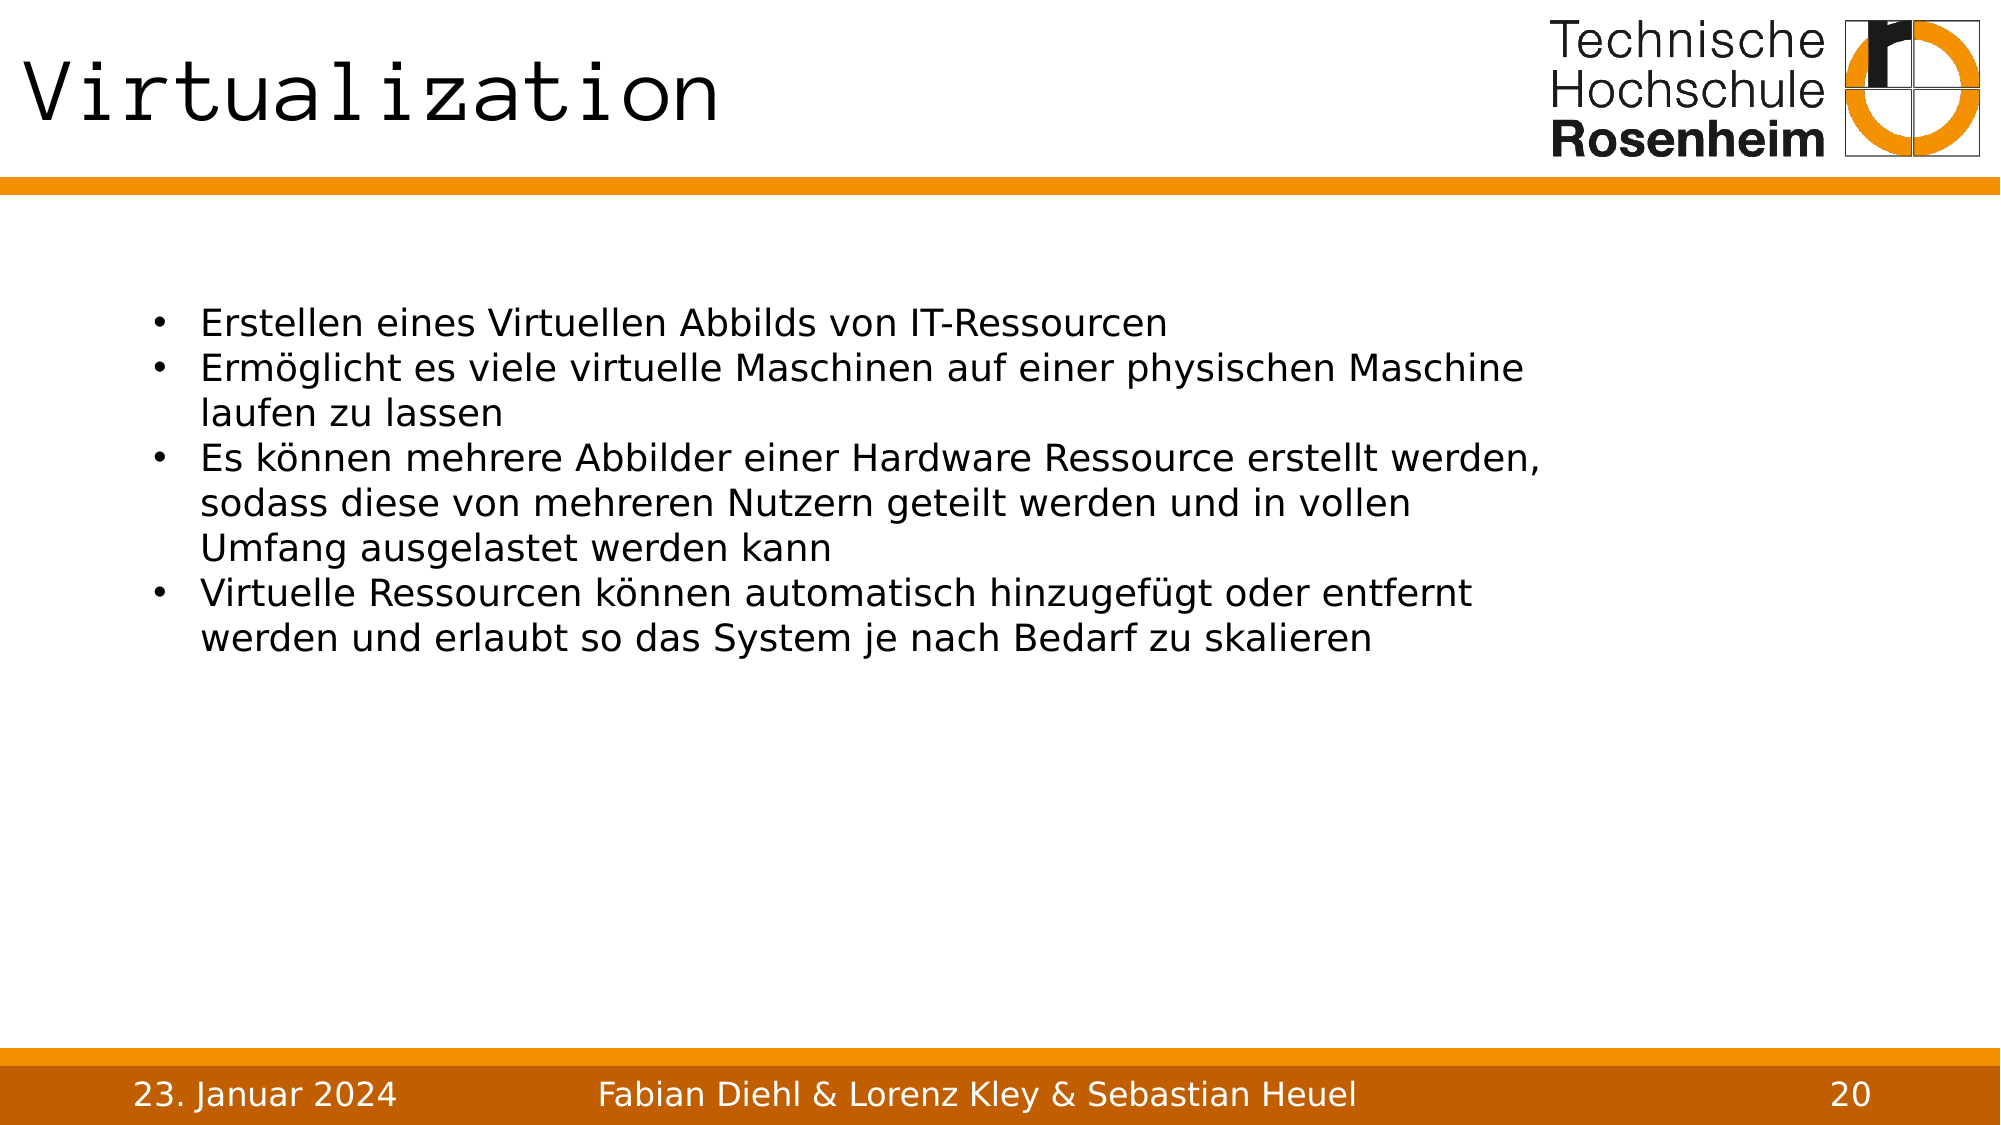

# Virtualization
Erstellen eines Virtuellen Abbilds von IT-Ressourcen
Ermöglicht es viele virtuelle Maschinen auf einer physischen Maschine laufen zu lassen
Es können mehrere Abbilder einer Hardware Ressource erstellt werden, sodass diese von mehreren Nutzern geteilt werden und in vollen Umfang ausgelastet werden kann
Virtuelle Ressourcen können automatisch hinzugefügt oder entfernt werden und erlaubt so das System je nach Bedarf zu skalieren
23. Januar 2024
Fabian Diehl & Lorenz Kley & Sebastian Heuel
20